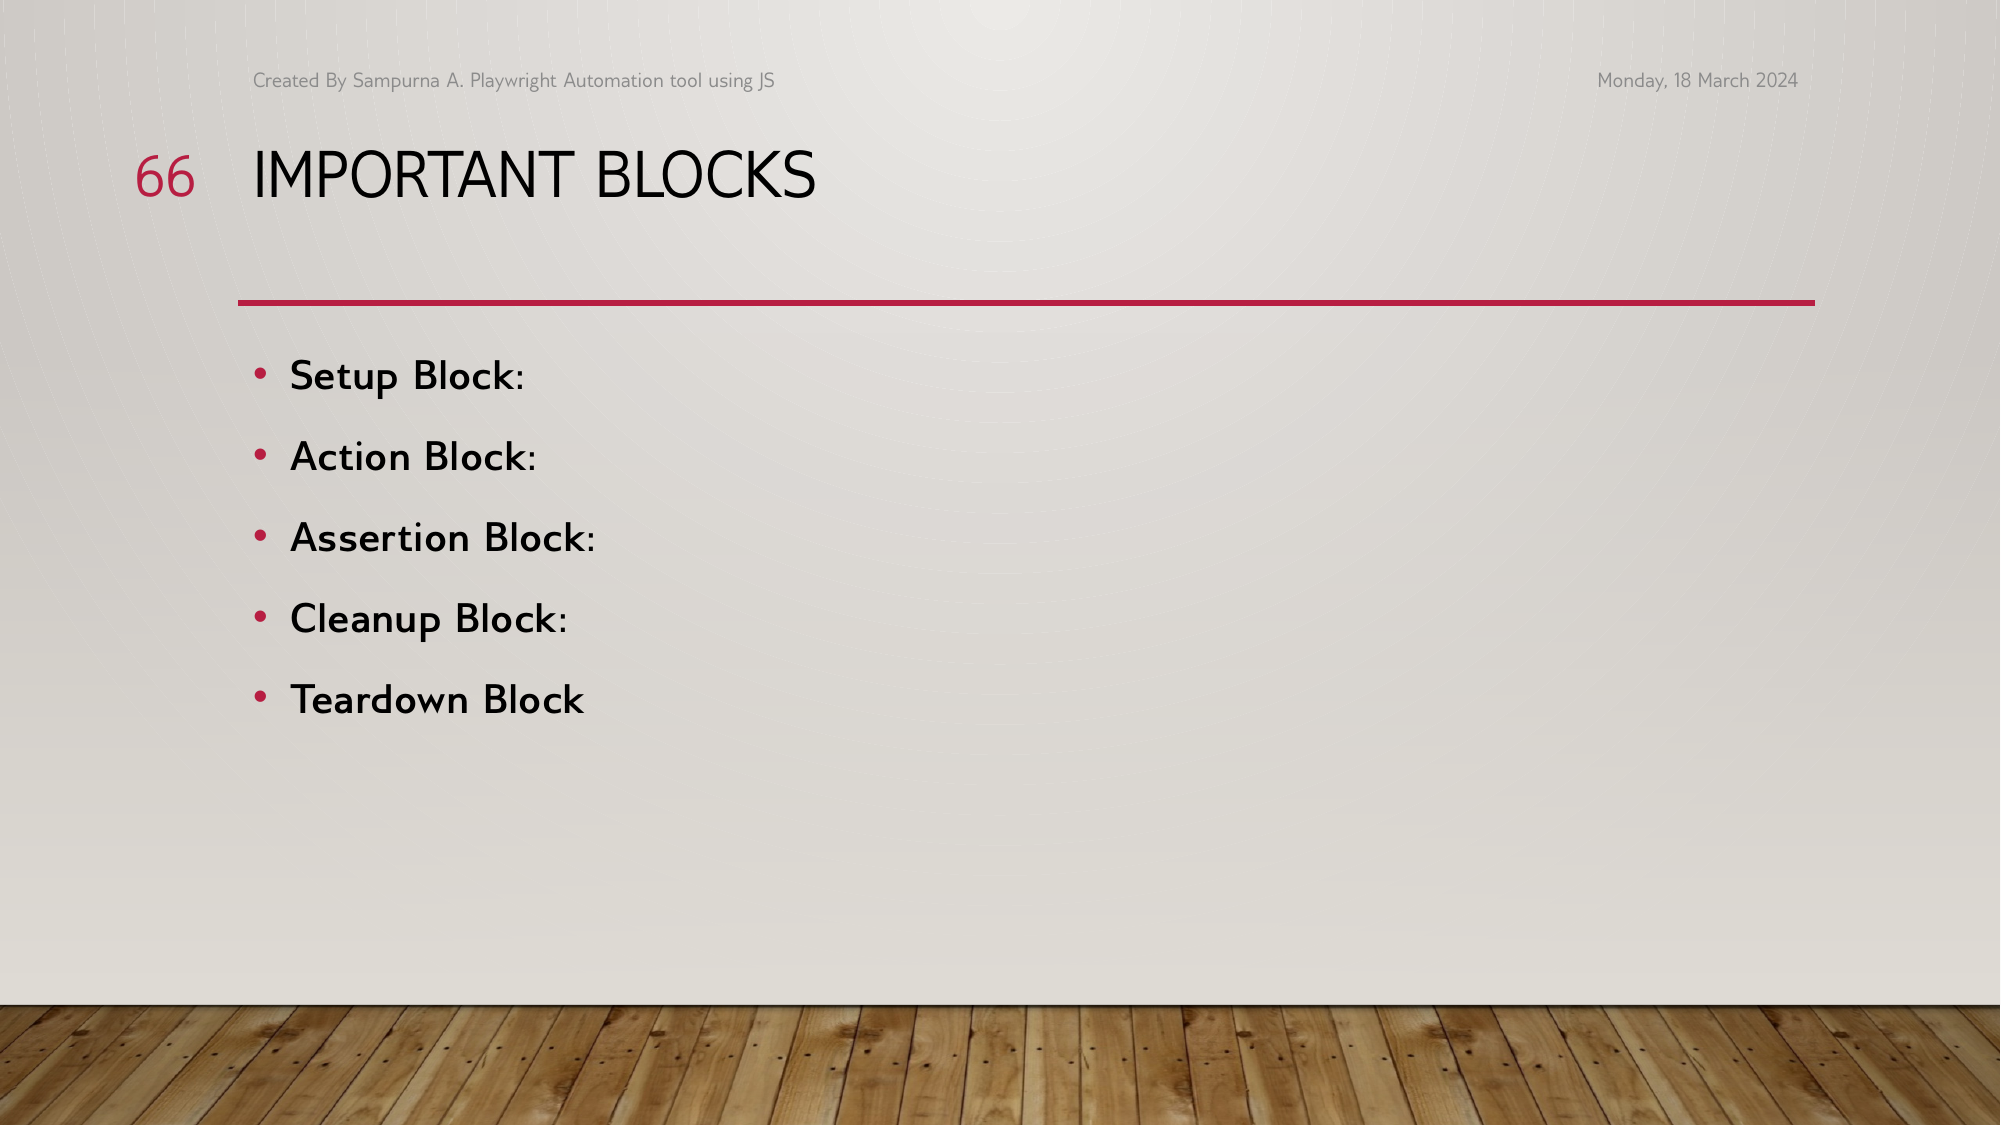

Created By Sampurna A. Playwright Automation tool using JS
Monday, 18 March 2024
66
# Important Blocks
Setup Block:
Action Block:
Assertion Block:
Cleanup Block:
Teardown Block